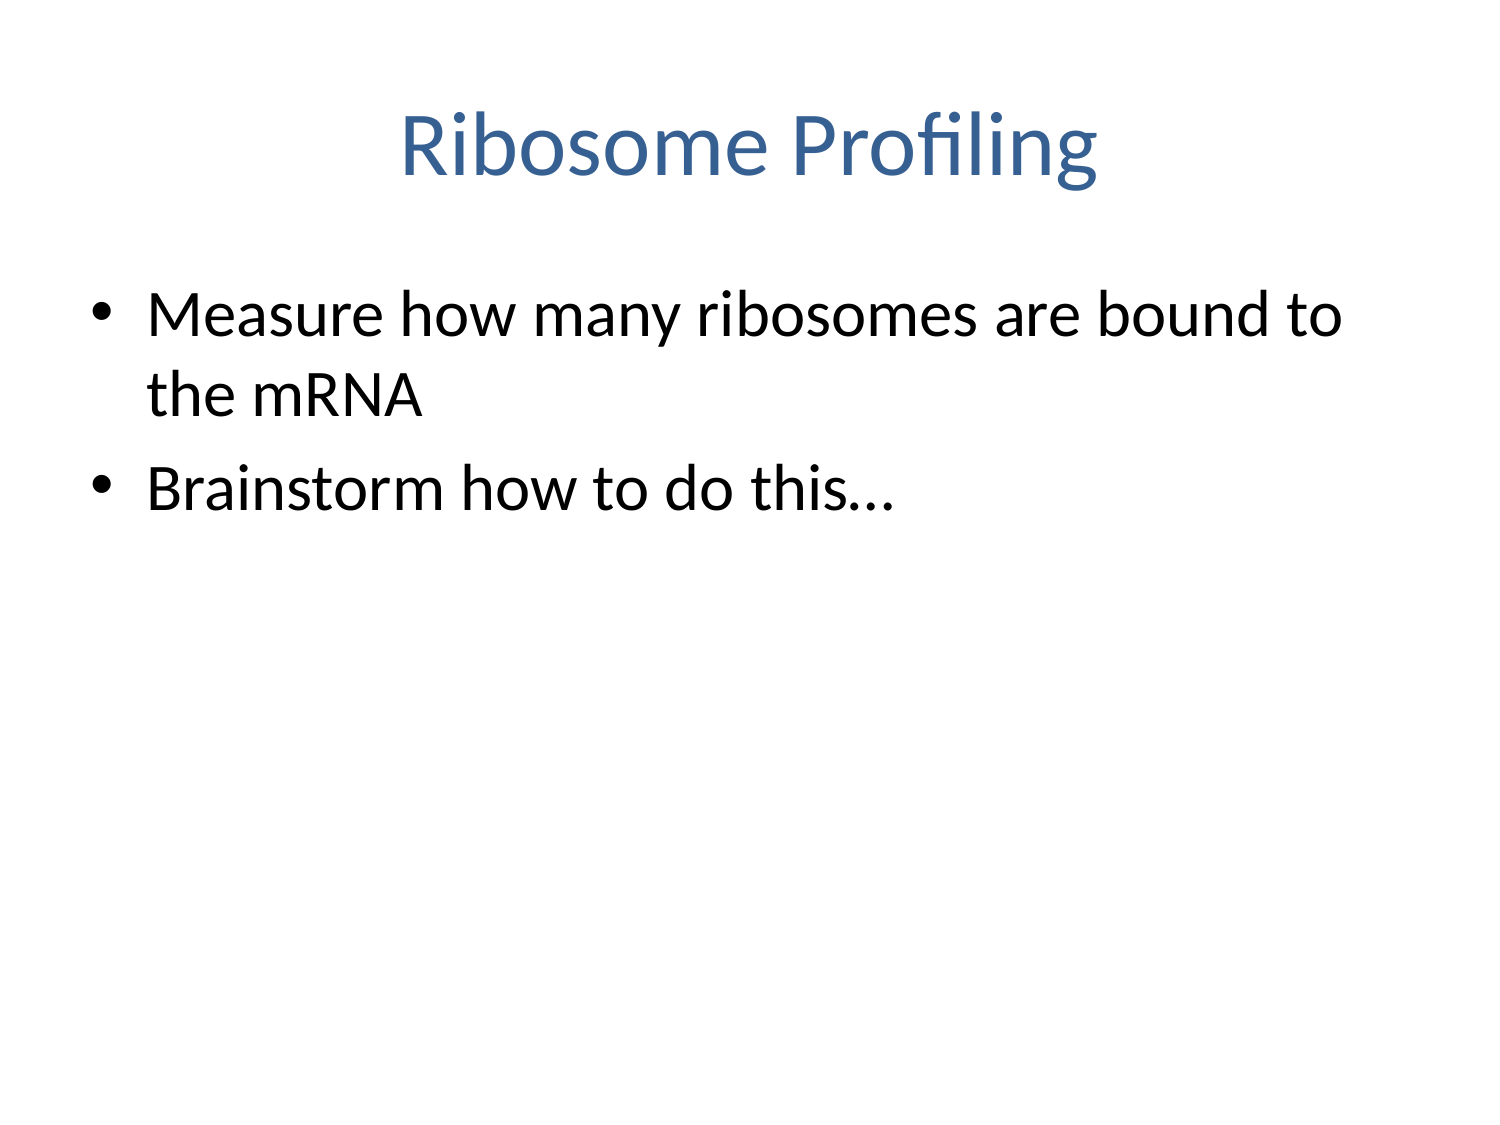

# Ribosome Profiling
Measure how many ribosomes are bound to the mRNA
Brainstorm how to do this…